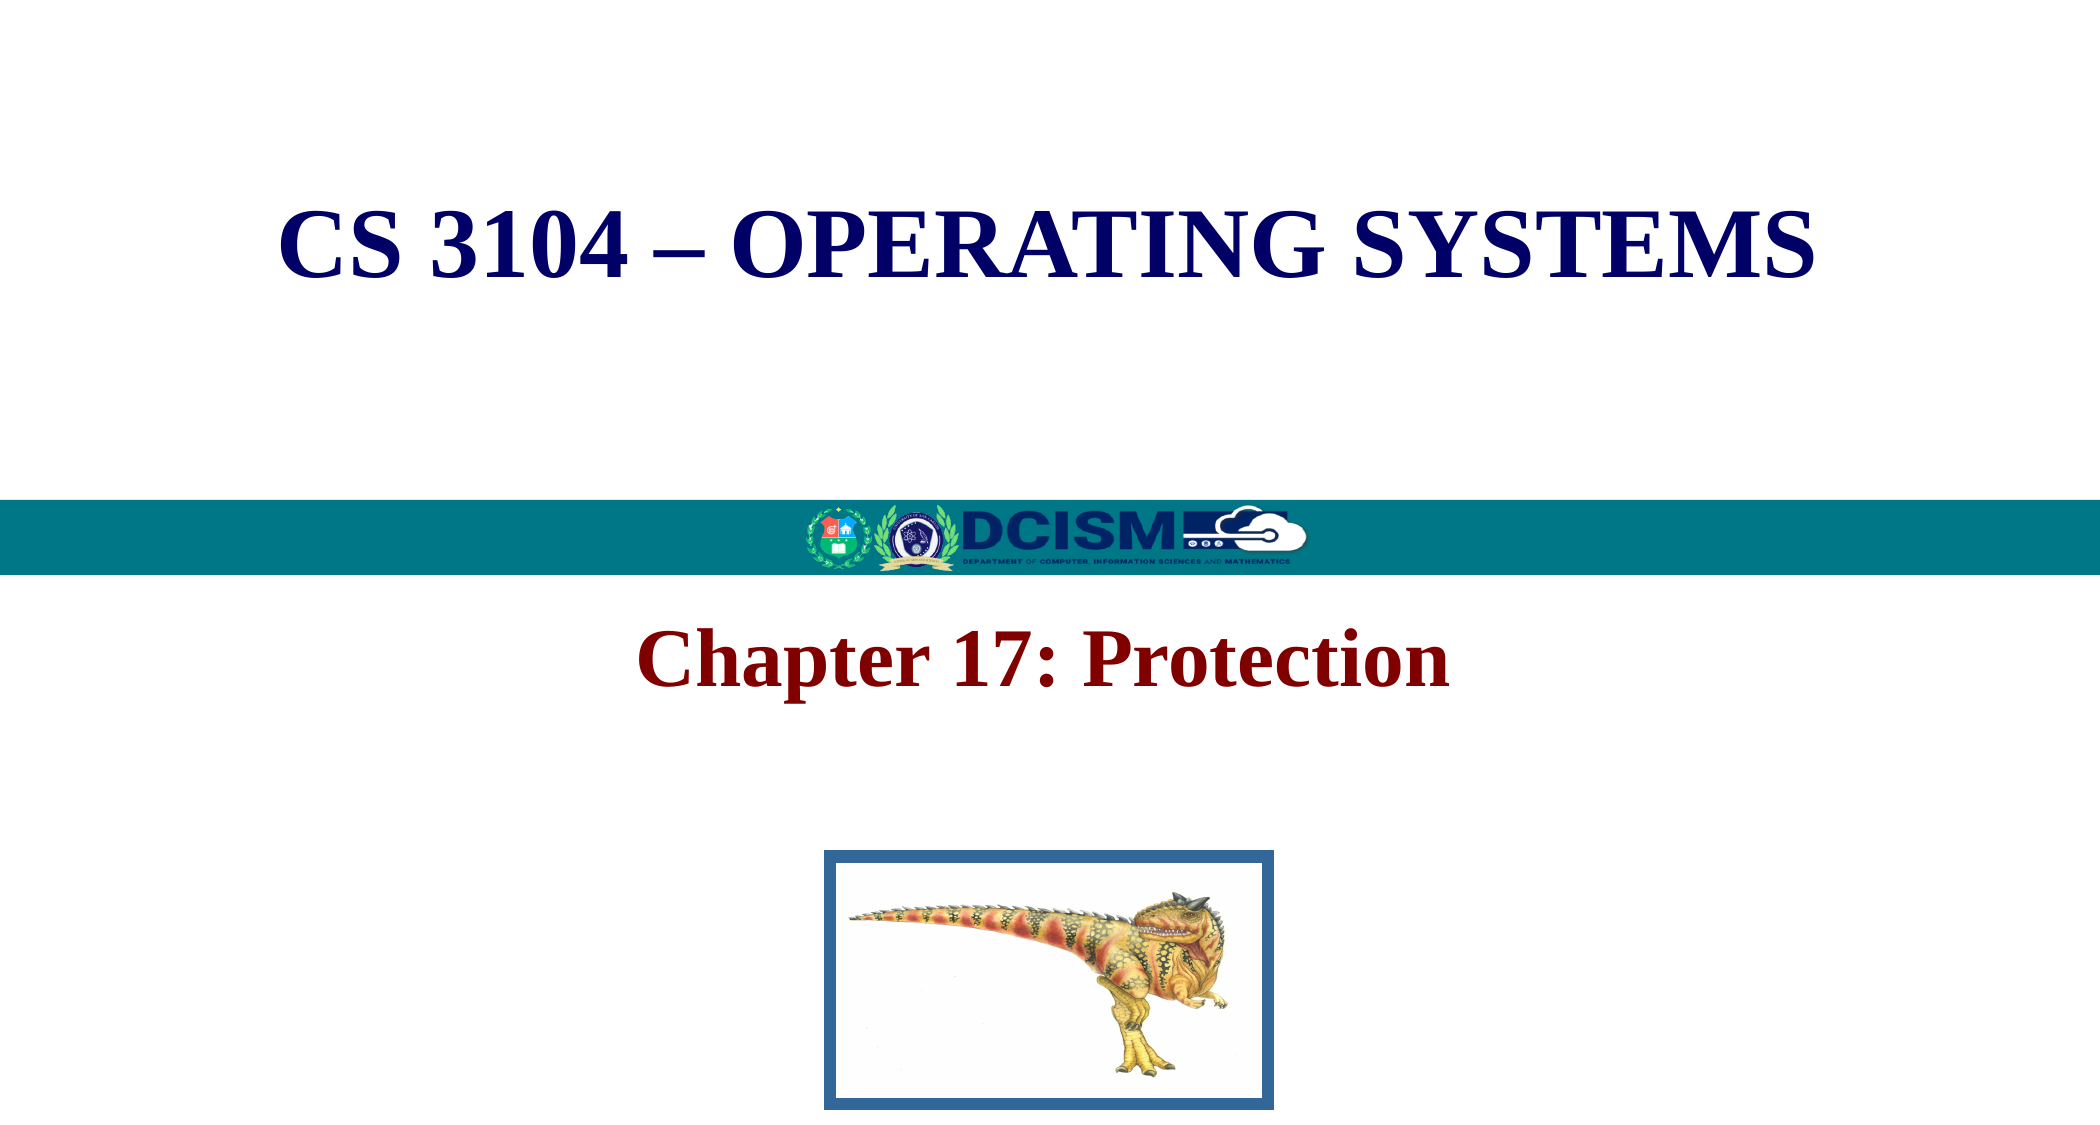

CS 3104 – OPERATING SYSTEMS
Chapter 17: Protection